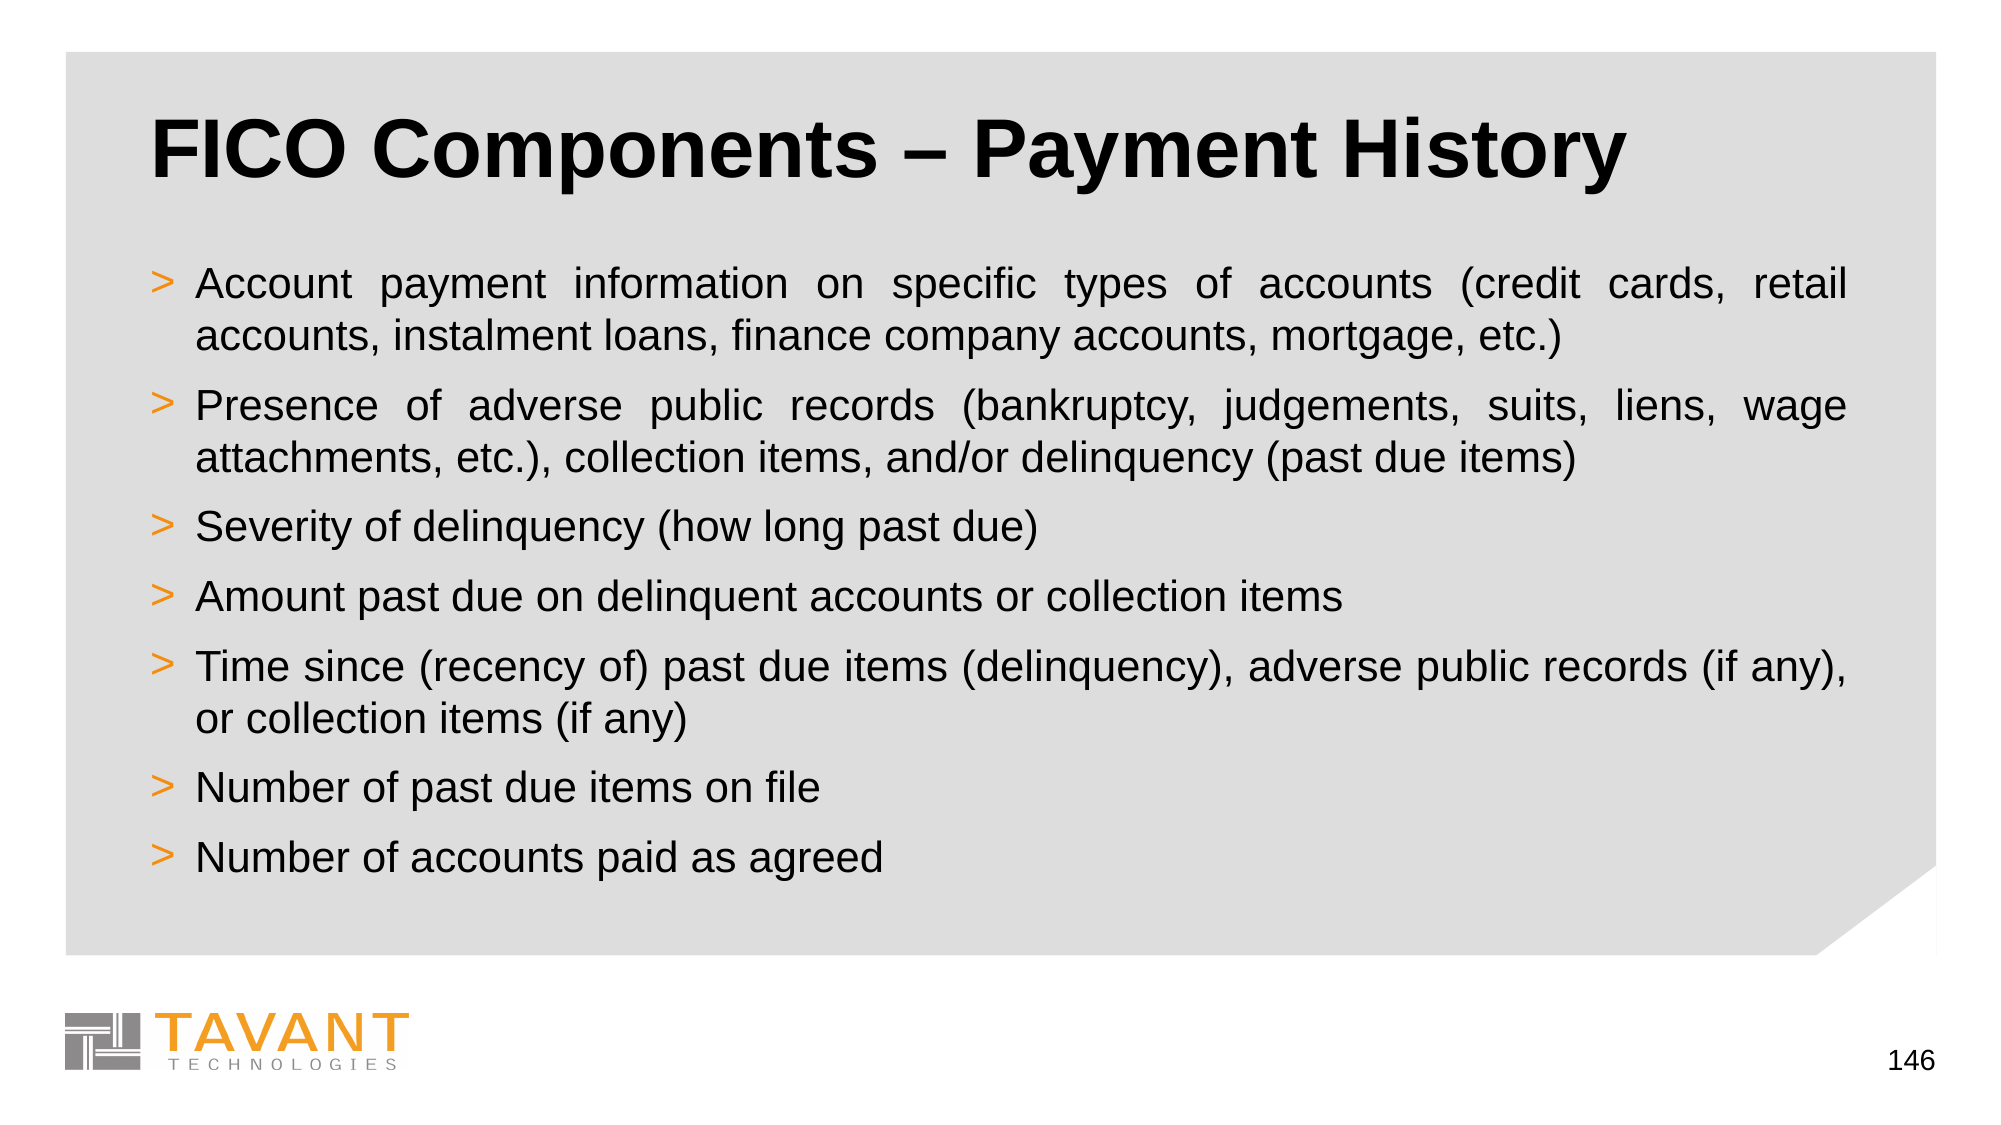

# FICO Components – Payment History
Account payment information on specific types of accounts (credit cards, retail accounts, instalment loans, finance company accounts, mortgage, etc.)
Presence of adverse public records (bankruptcy, judgements, suits, liens, wage attachments, etc.), collection items, and/or delinquency (past due items)
Severity of delinquency (how long past due)
Amount past due on delinquent accounts or collection items
Time since (recency of) past due items (delinquency), adverse public records (if any), or collection items (if any)
Number of past due items on file
Number of accounts paid as agreed
146